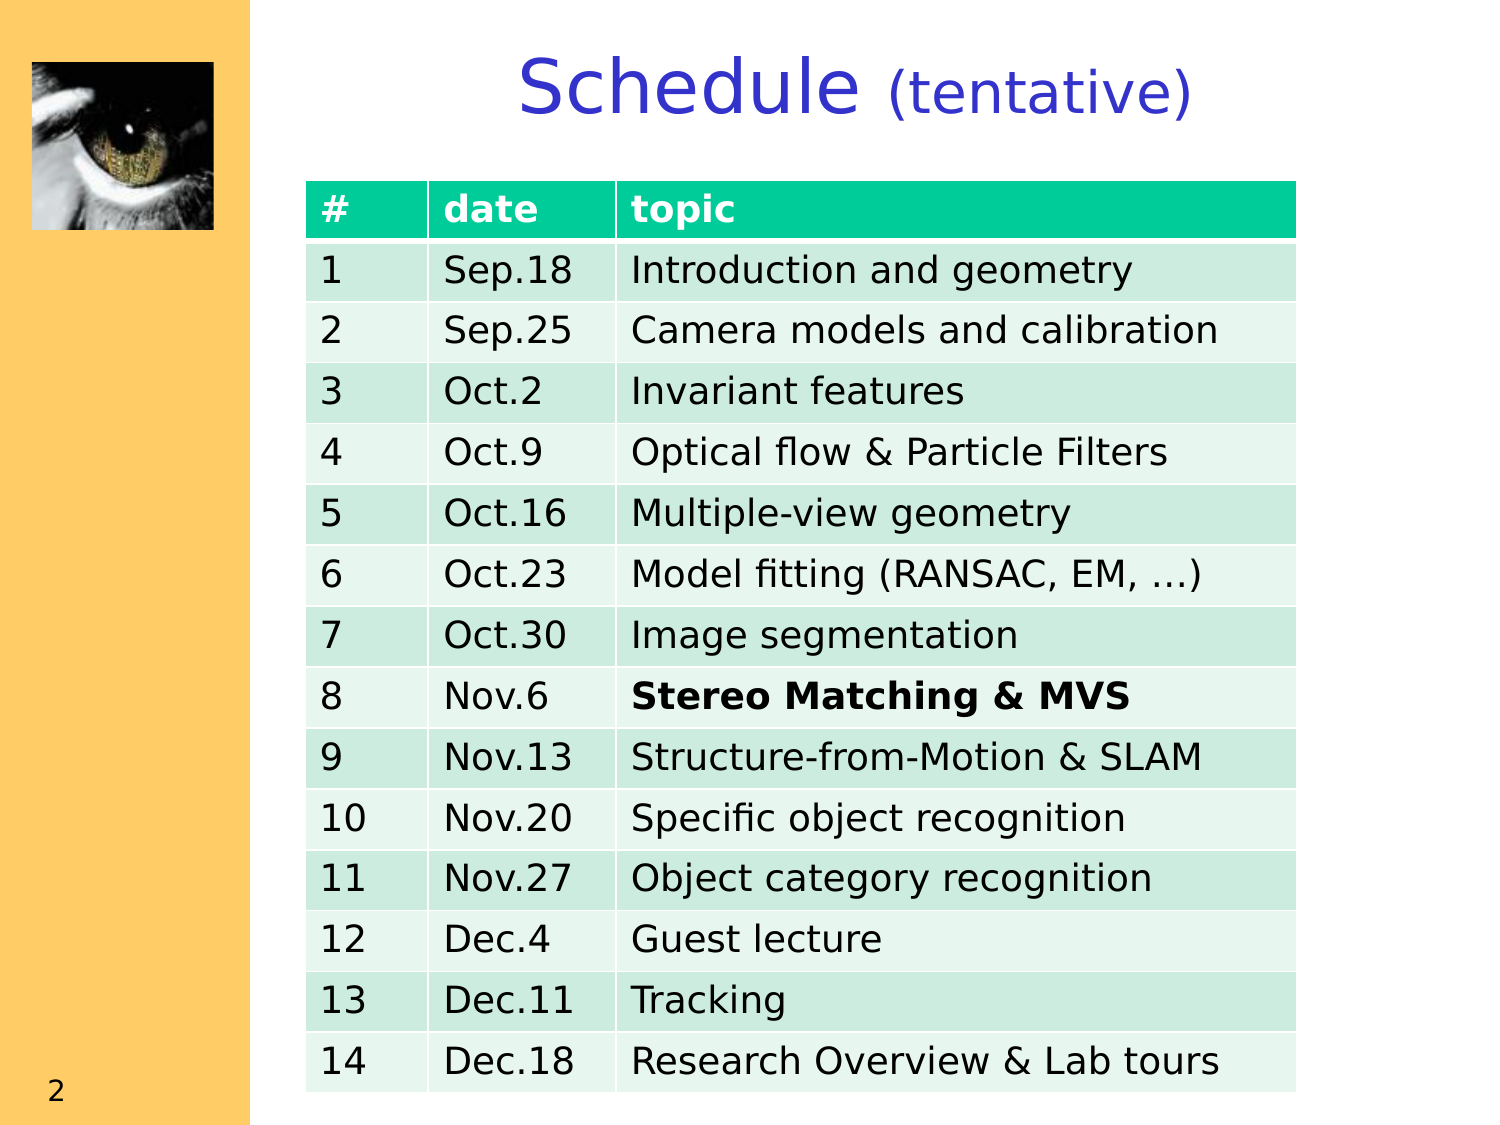

# Schedule (tentative)
| # | date | topic |
| --- | --- | --- |
| 1 | Sep.18 | Introduction and geometry |
| 2 | Sep.25 | Camera models and calibration |
| 3 | Oct.2 | Invariant features |
| 4 | Oct.9 | Optical flow & Particle Filters |
| 5 | Oct.16 | Multiple-view geometry |
| 6 | Oct.23 | Model fitting (RANSAC, EM, …) |
| 7 | Oct.30 | Image segmentation |
| 8 | Nov.6 | Stereo Matching & MVS |
| 9 | Nov.13 | Structure-from-Motion & SLAM |
| 10 | Nov.20 | Specific object recognition |
| 11 | Nov.27 | Object category recognition |
| 12 | Dec.4 | Guest lecture |
| 13 | Dec.11 | Tracking |
| 14 | Dec.18 | Research Overview & Lab tours |
2